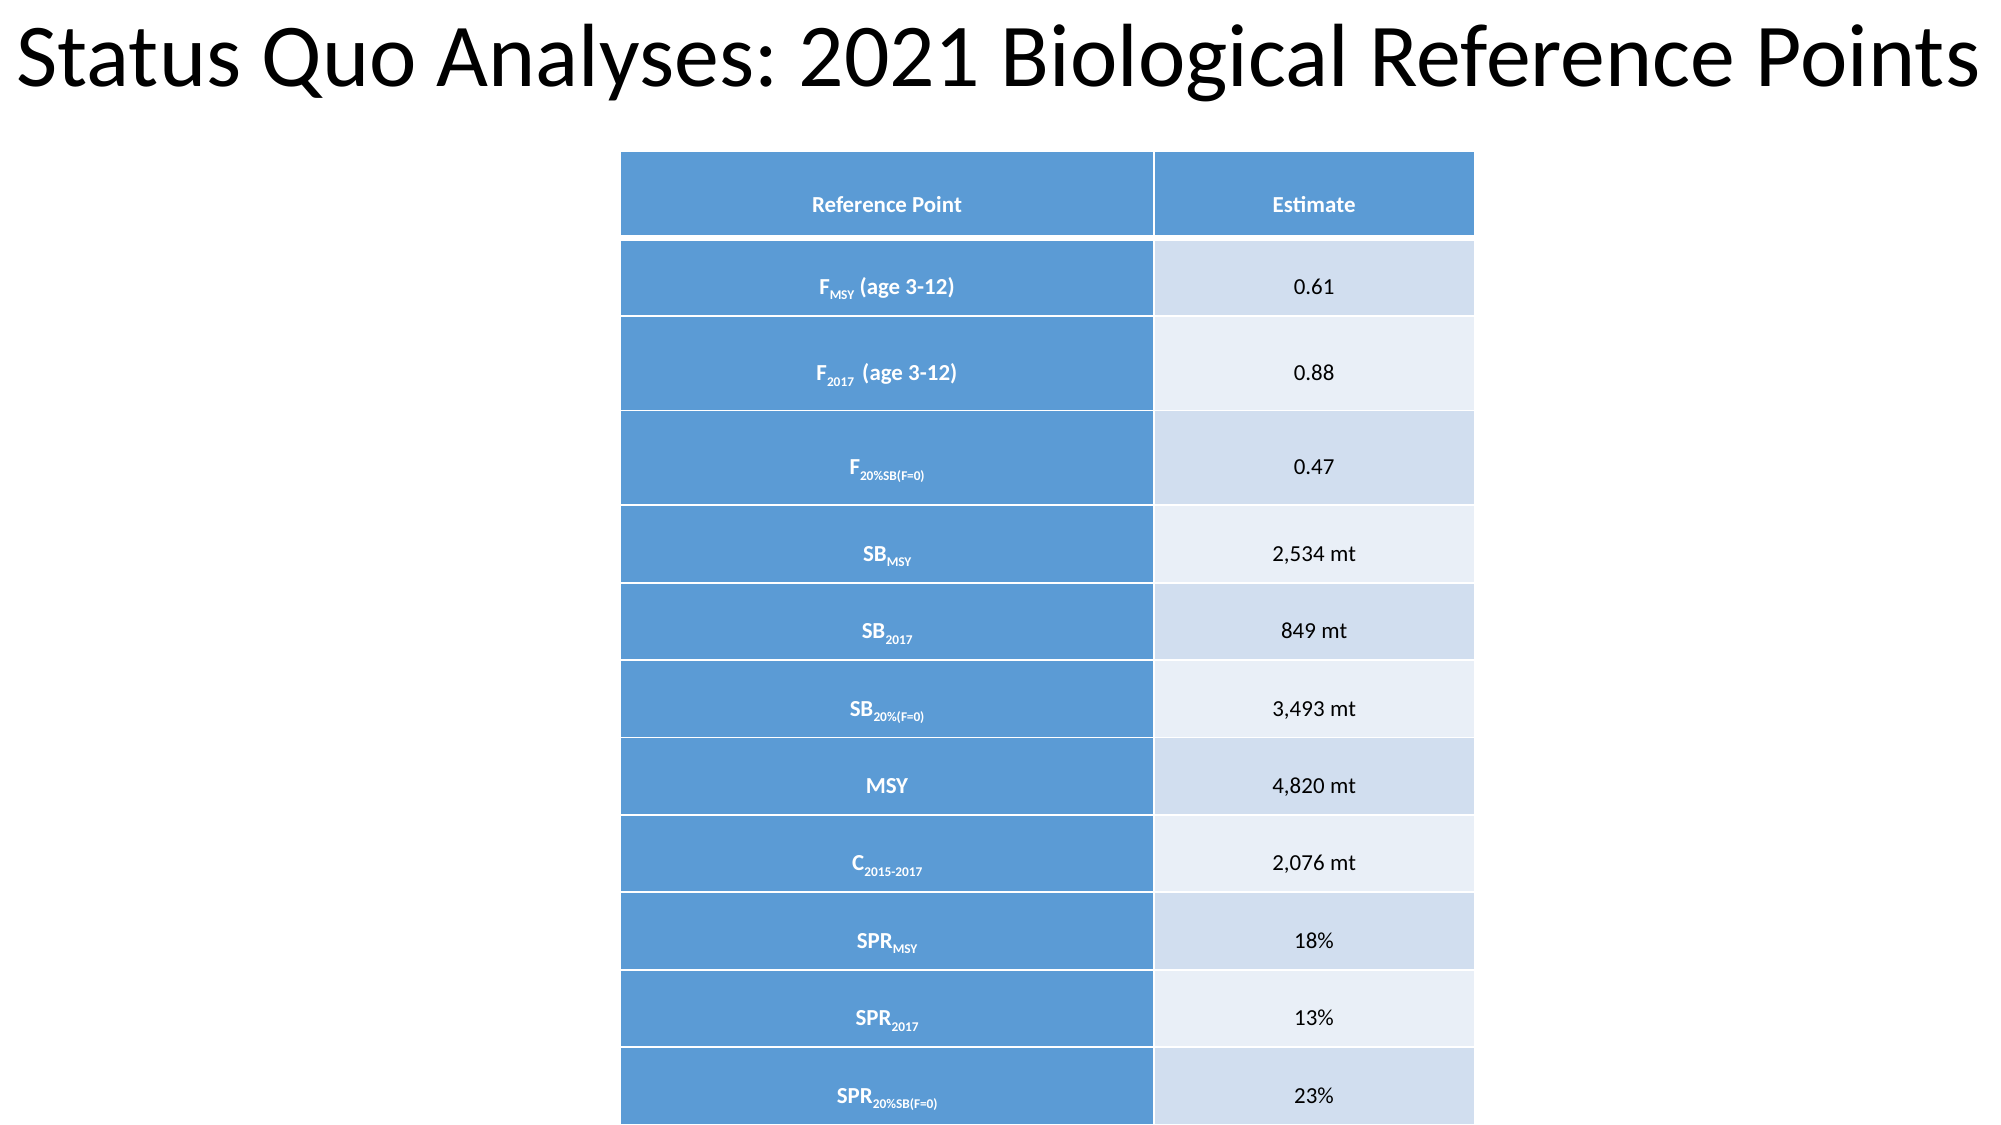

# Status Quo Analyses: 2021 Biological Reference Points
| Reference Point | Estimate |
| --- | --- |
| FMSY (age 3-12) | 0.61 |
| F2017 (age 3-12) | 0.88 |
| F20%SB(F=0) | 0.47 |
| SBMSY | 2,534 mt |
| SB2017 | 849 mt |
| SB20%(F=0) | 3,493 mt |
| MSY | 4,820 mt |
| C2015-2017 | 2,076 mt |
| SPRMSY | 18% |
| SPR2017 | 13% |
| SPR20%SB(F=0) | 23% |